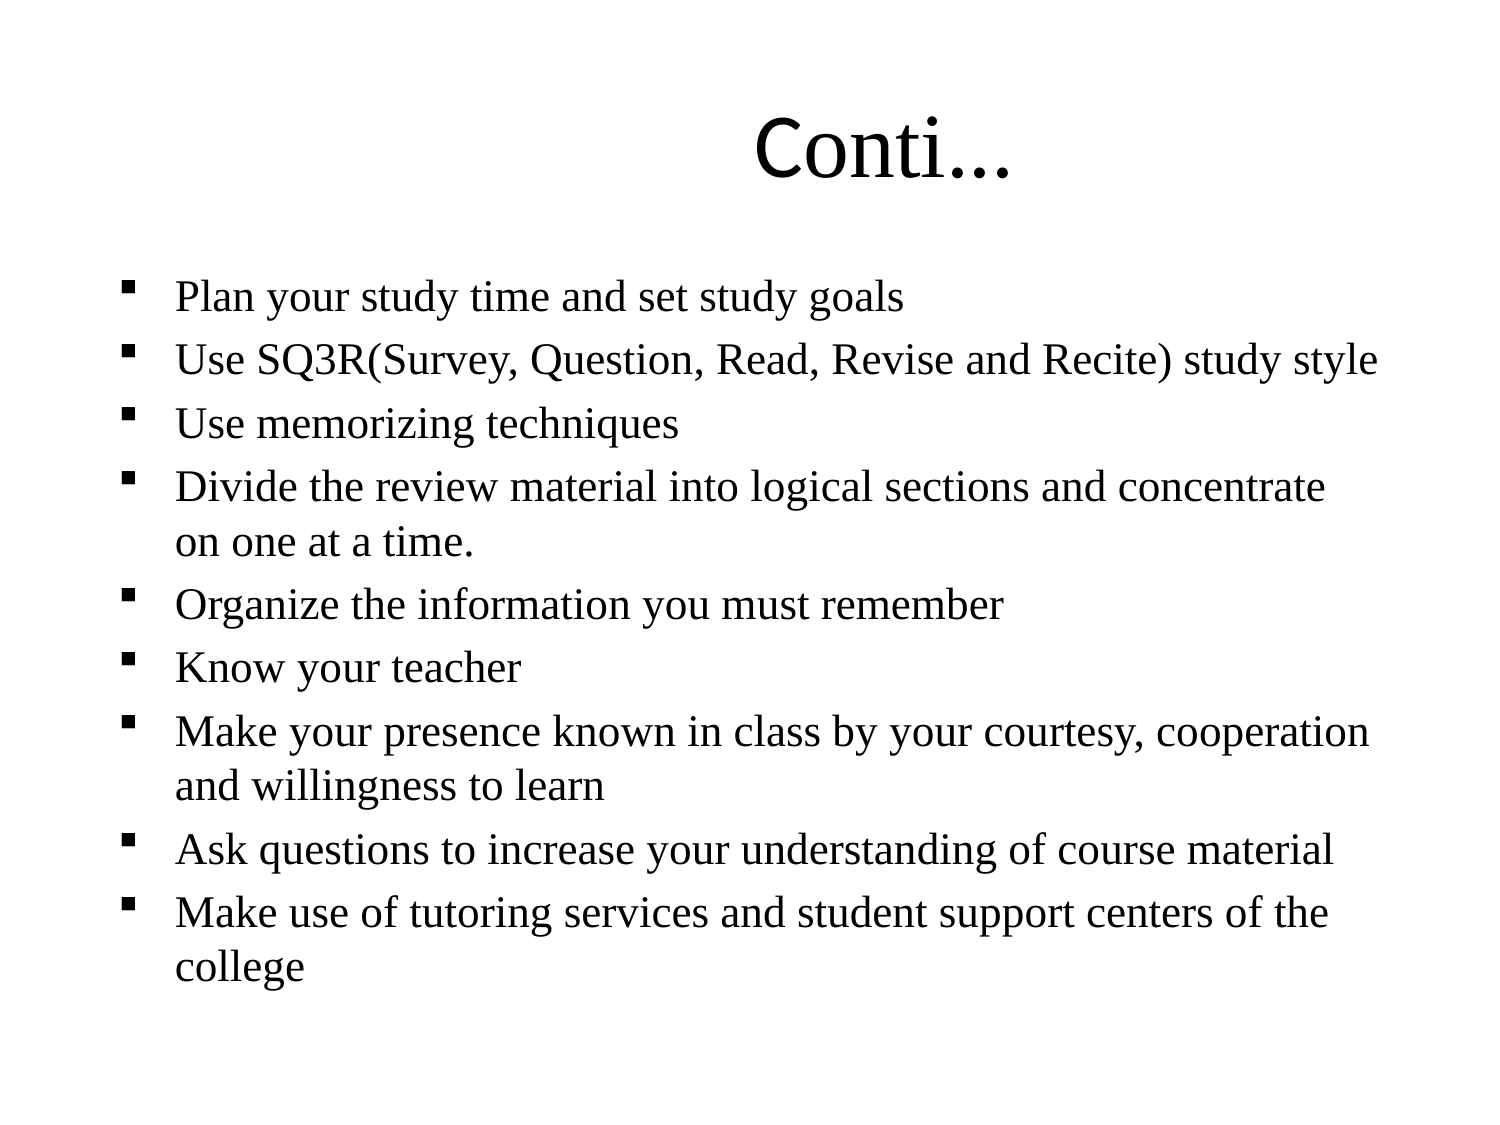

# Conti...
Plan your study time and set study goals
Use SQ3R(Survey, Question, Read, Revise and Recite) study style
Use memorizing techniques
Divide the review material into logical sections and concentrate on one at a time.
Organize the information you must remember
Know your teacher
Make your presence known in class by your courtesy, cooperation and willingness to learn
Ask questions to increase your understanding of course material
Make use of tutoring services and student support centers of the college